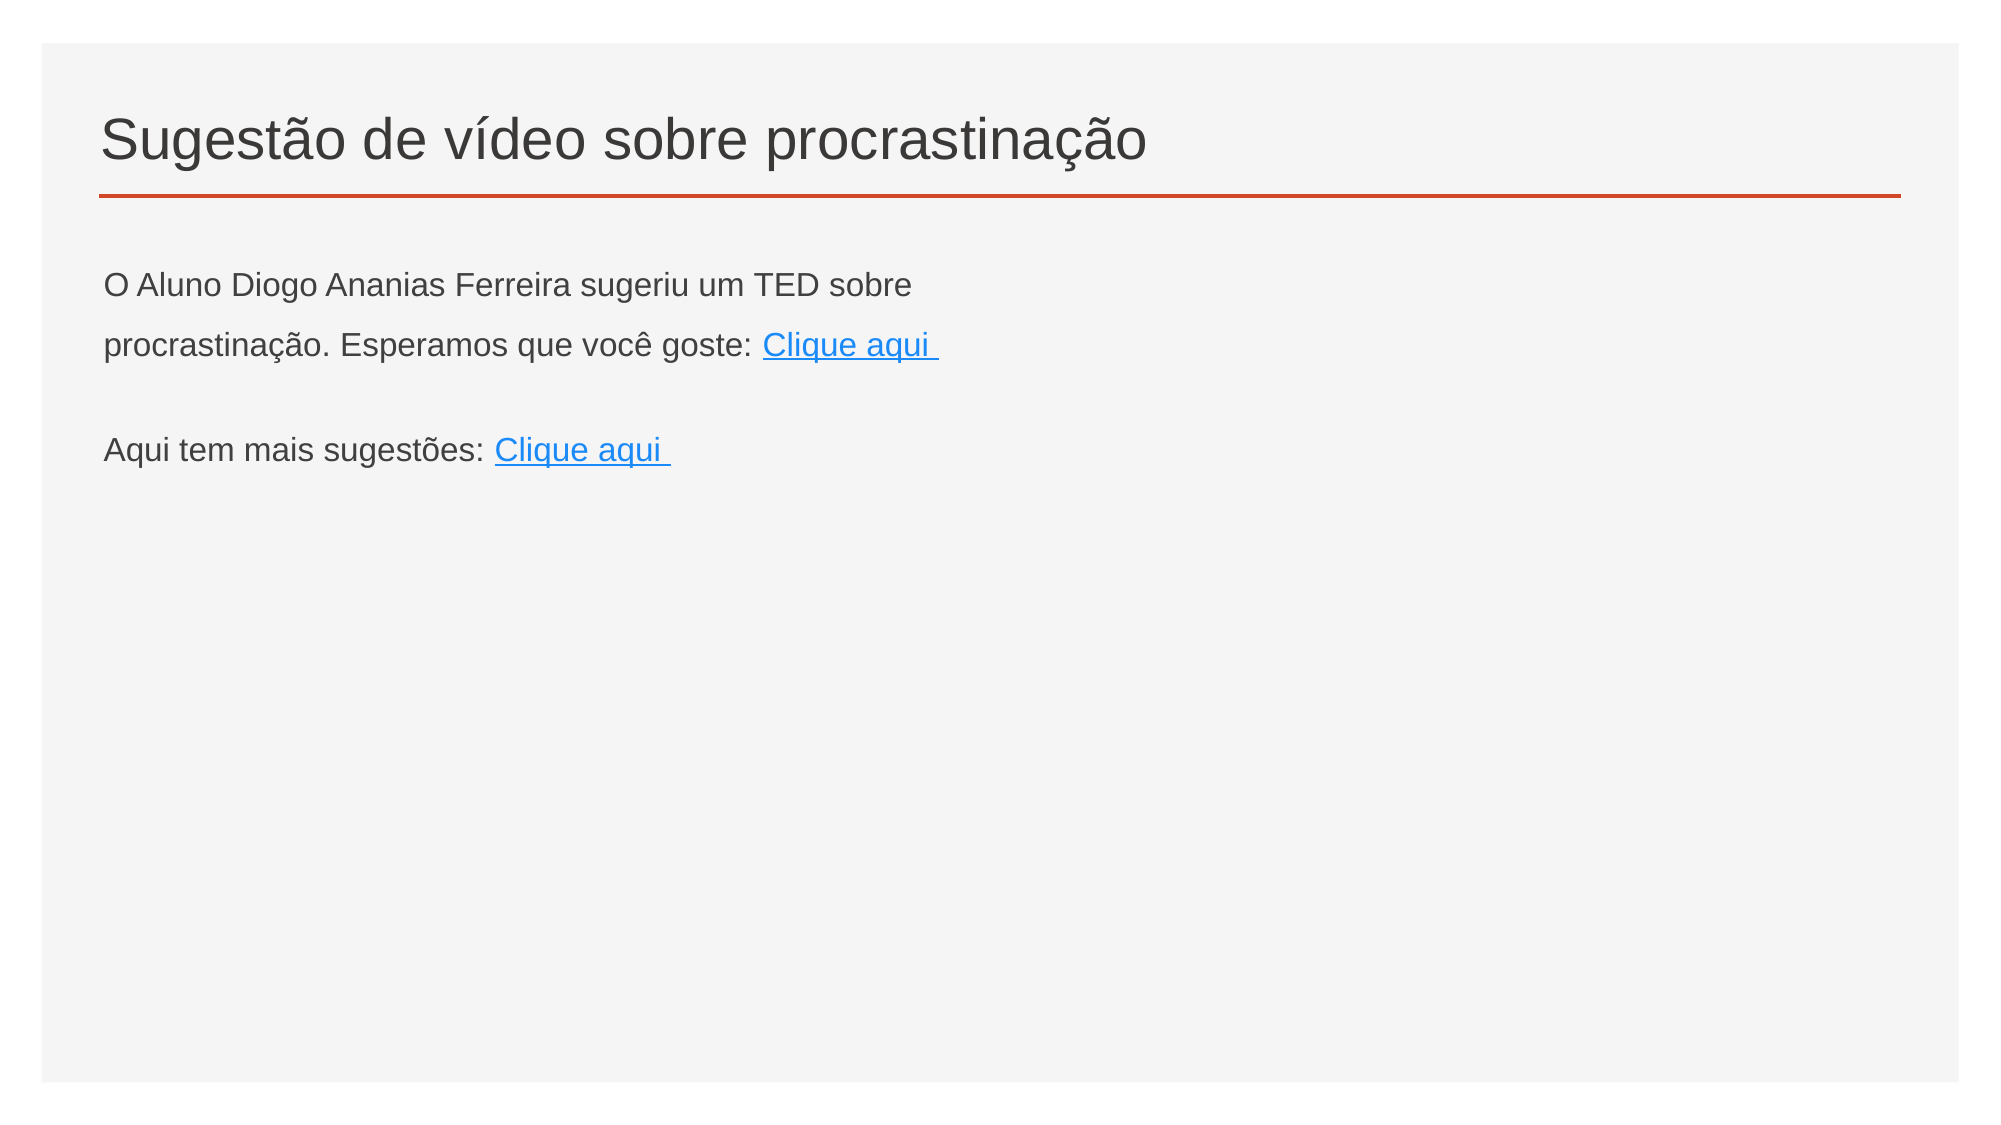

# Sugestão de vídeo sobre procrastinação
O Aluno Diogo Ananias Ferreira sugeriu um TED sobre procrastinação. Esperamos que você goste: Clique aqui
Aqui tem mais sugestões: Clique aqui